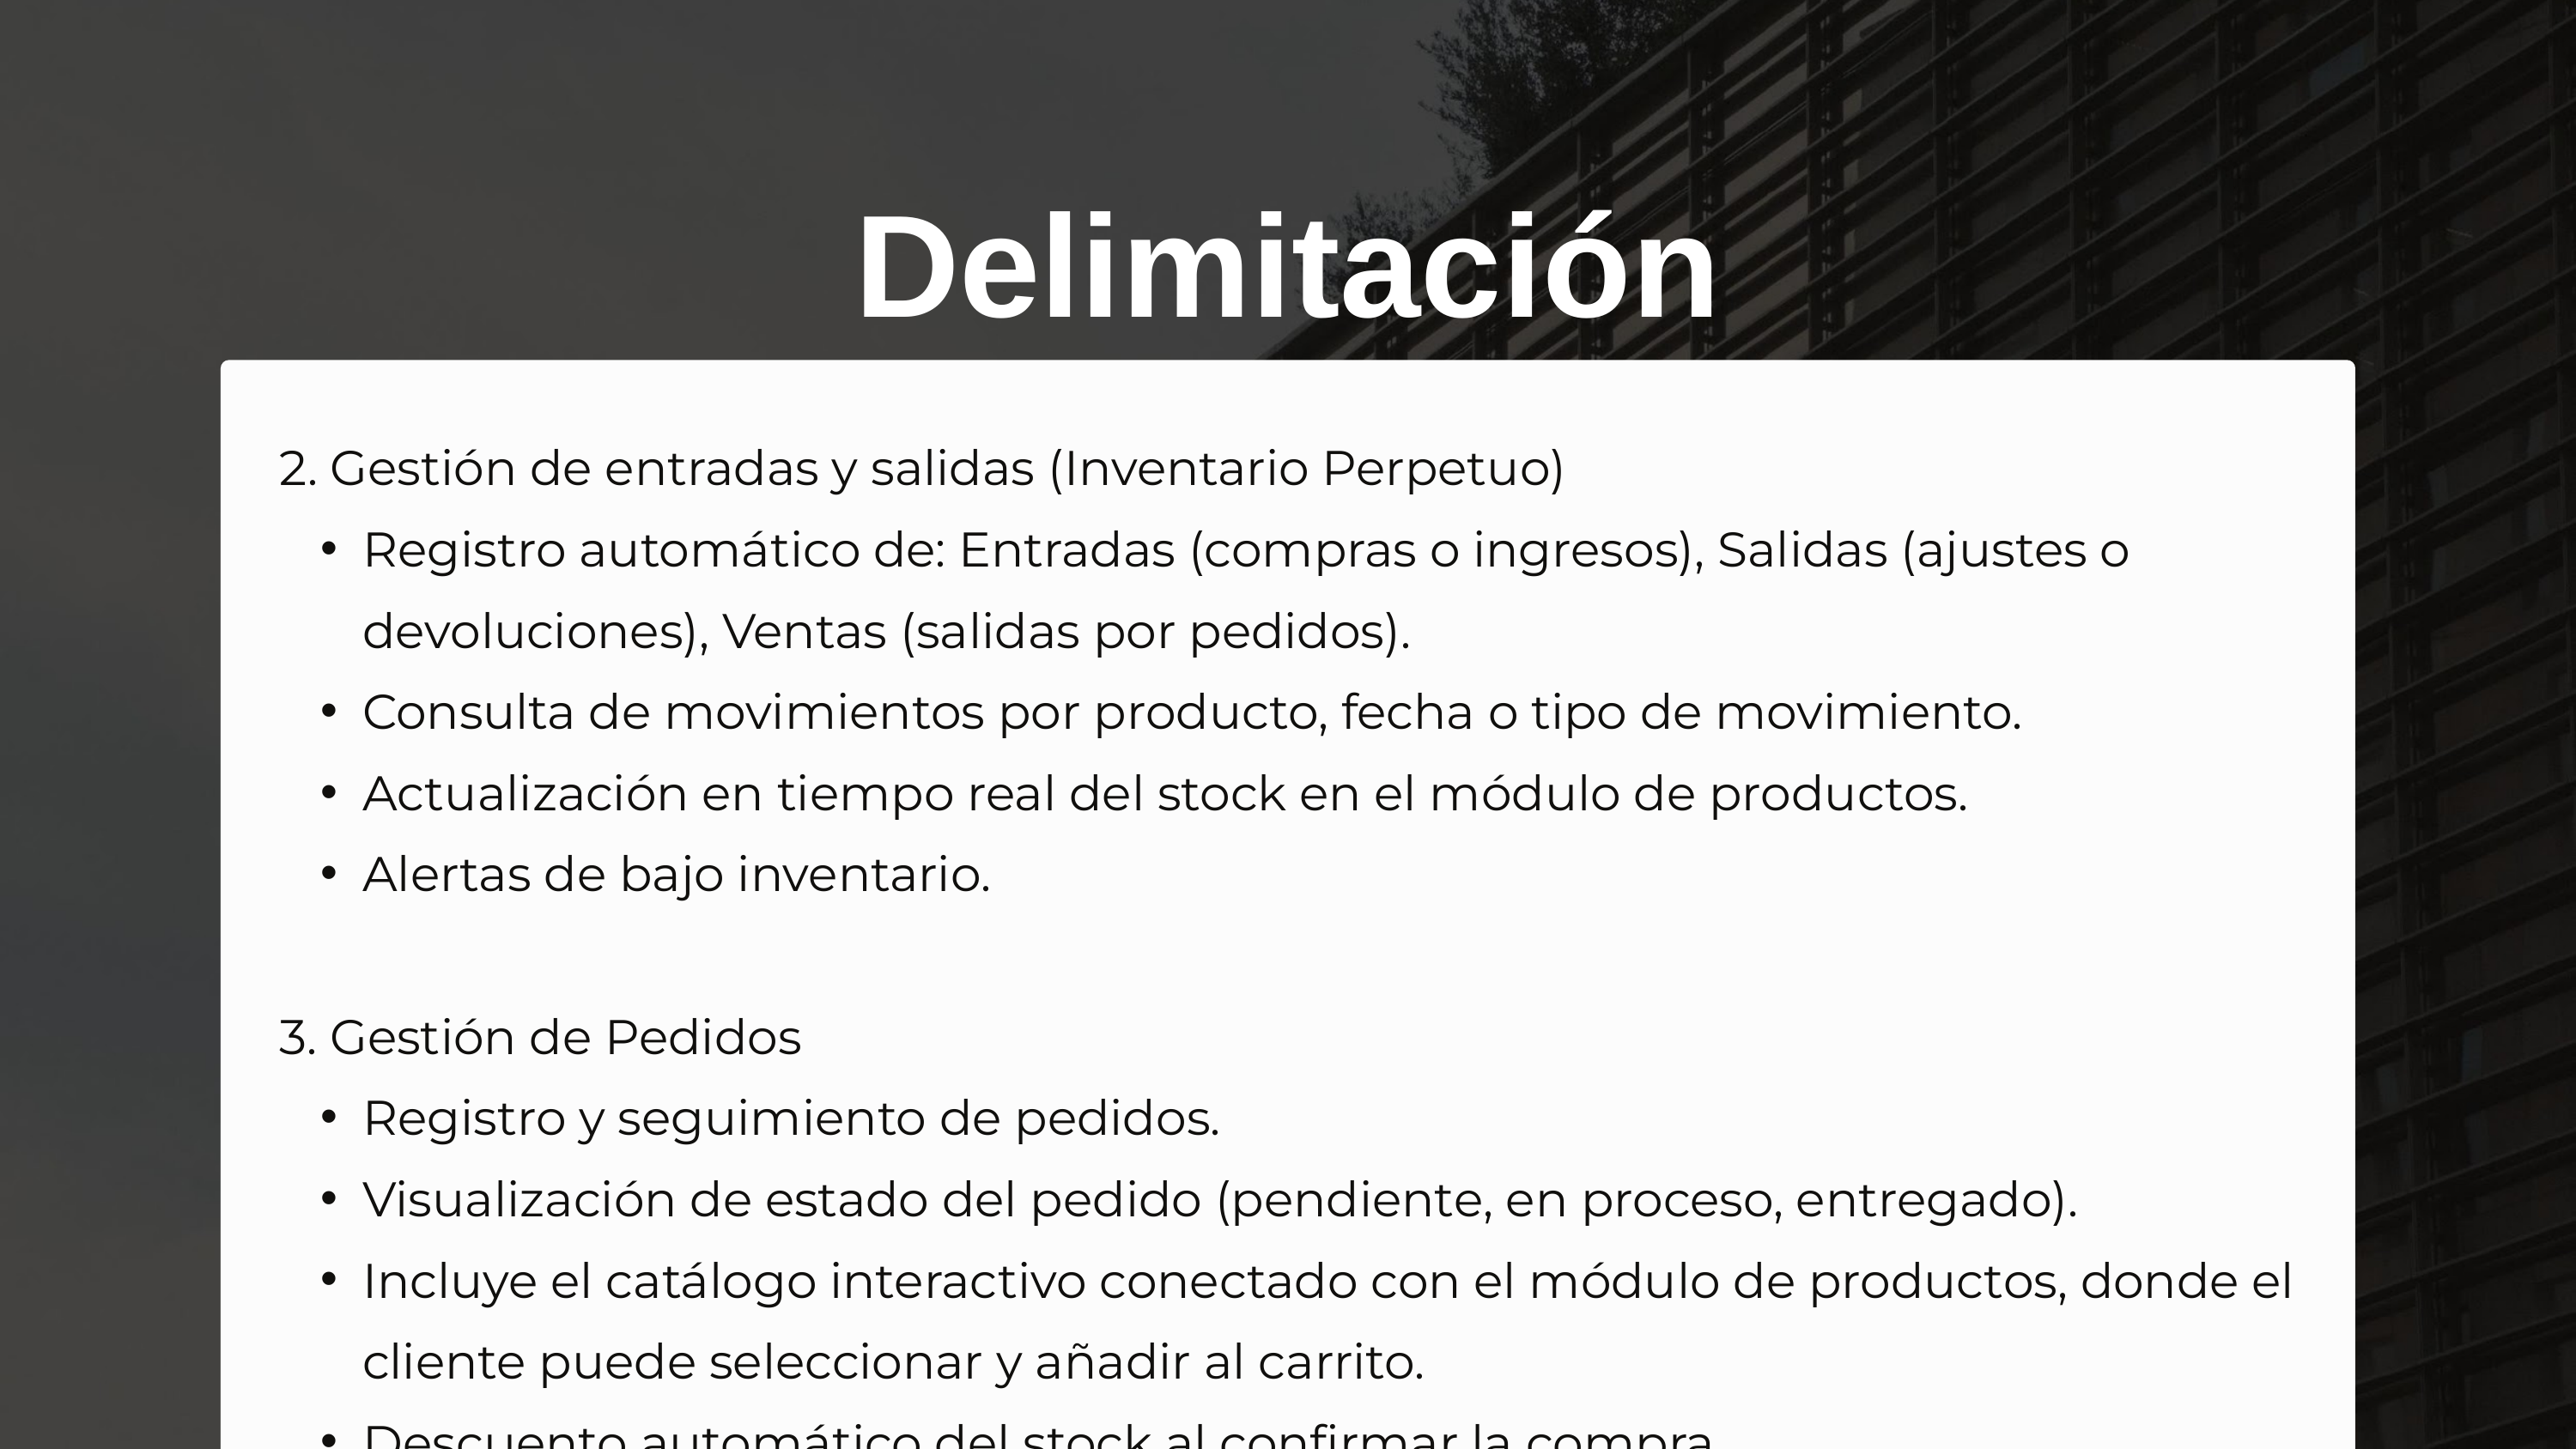

Delimitación

2. Gestión de entradas y salidas (Inventario Perpetuo)
Registro automático de: Entradas (compras o ingresos), Salidas (ajustes o devoluciones), Ventas (salidas por pedidos).
Consulta de movimientos por producto, fecha o tipo de movimiento.
Actualización en tiempo real del stock en el módulo de productos.
Alertas de bajo inventario.

3. Gestión de Pedidos
Registro y seguimiento de pedidos.
Visualización de estado del pedido (pendiente, en proceso, entregado).
Incluye el catálogo interactivo conectado con el módulo de productos, donde el cliente puede seleccionar y añadir al carrito.
Descuento automático del stock al confirmar la compra.
Integración con la pasarela de pagos (wompi).
Generación de comprobantes de venta.